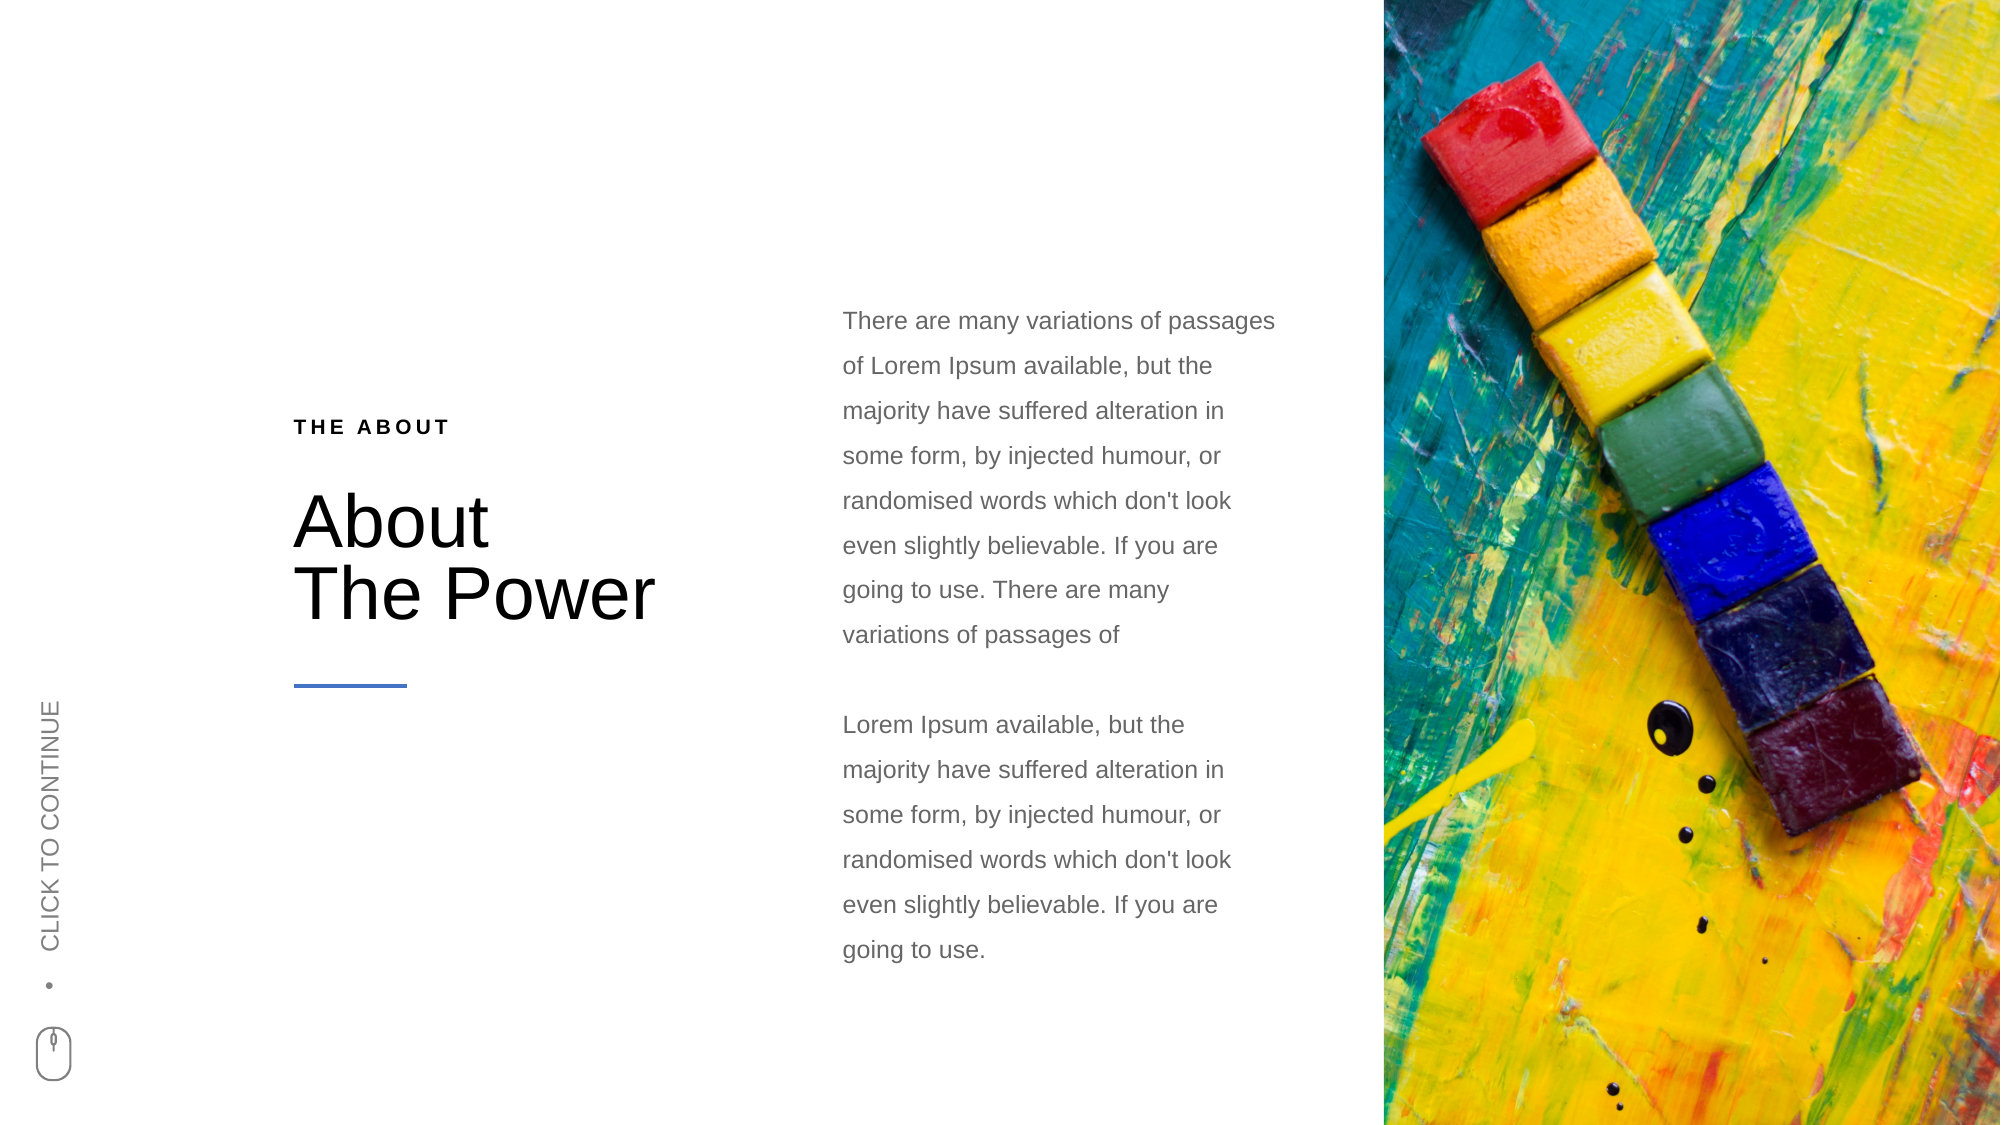

There are many variations of passages of Lorem Ipsum available, but the majority have suffered alteration in some form, by injected humour, or randomised words which don't look even slightly believable. If you are going to use. There are many variations of passages of

Lorem Ipsum available, but the majority have suffered alteration in some form, by injected humour, or randomised words which don't look even slightly believable. If you are going to use.
THE ABOUT
About
The Power
CLICK TO CONTINUE